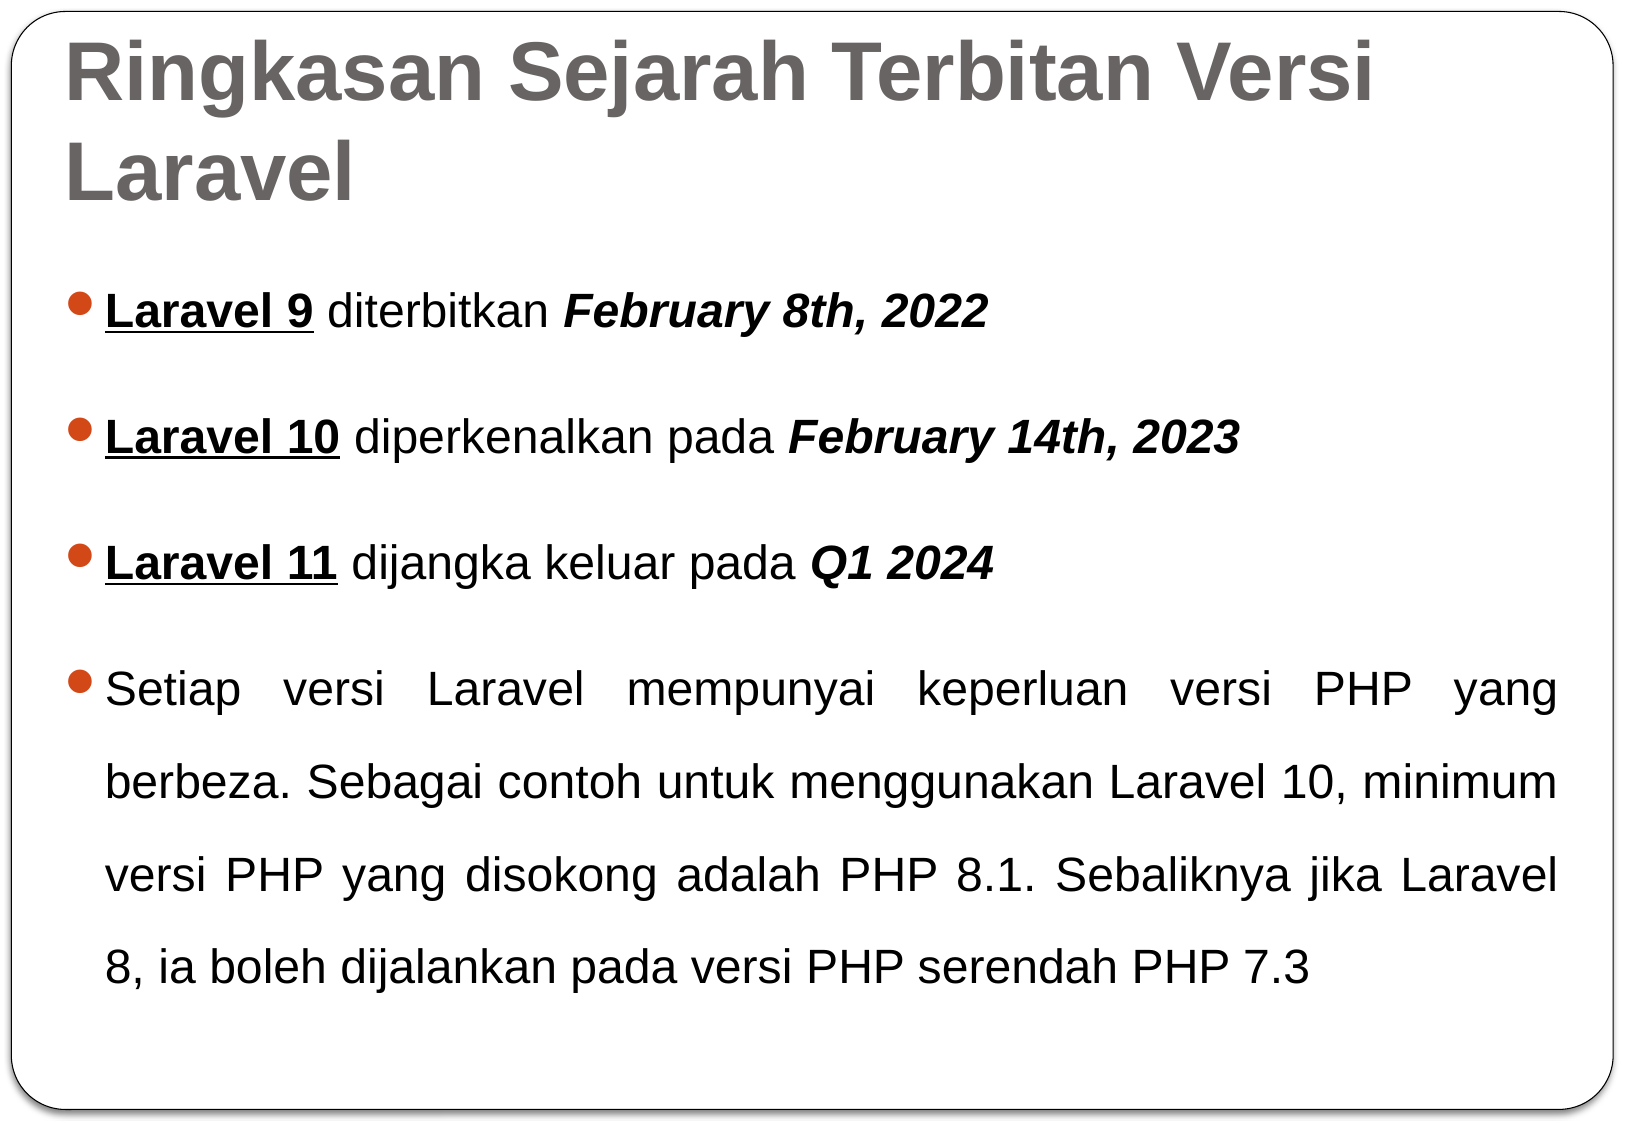

# Ringkasan Sejarah Terbitan Versi Laravel
Laravel 9 diterbitkan February 8th, 2022
Laravel 10 diperkenalkan pada February 14th, 2023
Laravel 11 dijangka keluar pada Q1 2024
Setiap versi Laravel mempunyai keperluan versi PHP yang berbeza. Sebagai contoh untuk menggunakan Laravel 10, minimum versi PHP yang disokong adalah PHP 8.1. Sebaliknya jika Laravel 8, ia boleh dijalankan pada versi PHP serendah PHP 7.3